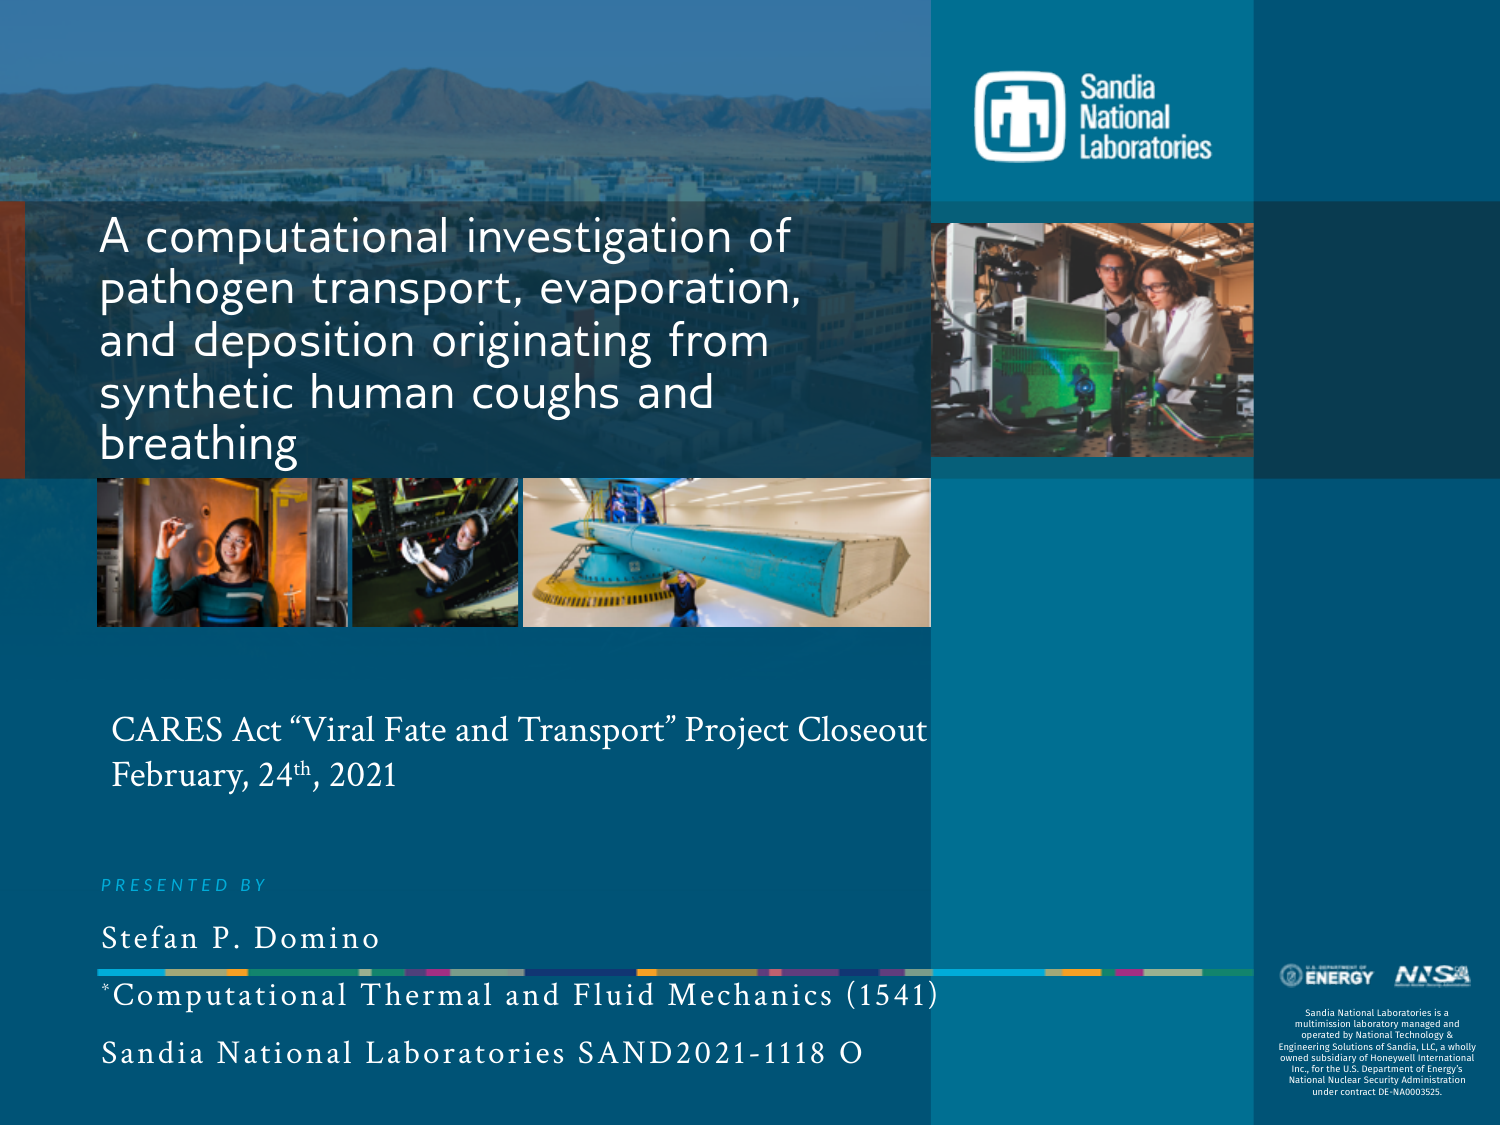

A computational investigation of pathogen transport, evaporation, and deposition originating from synthetic human coughs and breathing
CARES Act “Viral Fate and Transport” Project Closeout
February, 24th, 2021
Stefan P. Domino
*Computational Thermal and Fluid Mechanics (1541)
Sandia National Laboratories SAND2021-1118 O

1